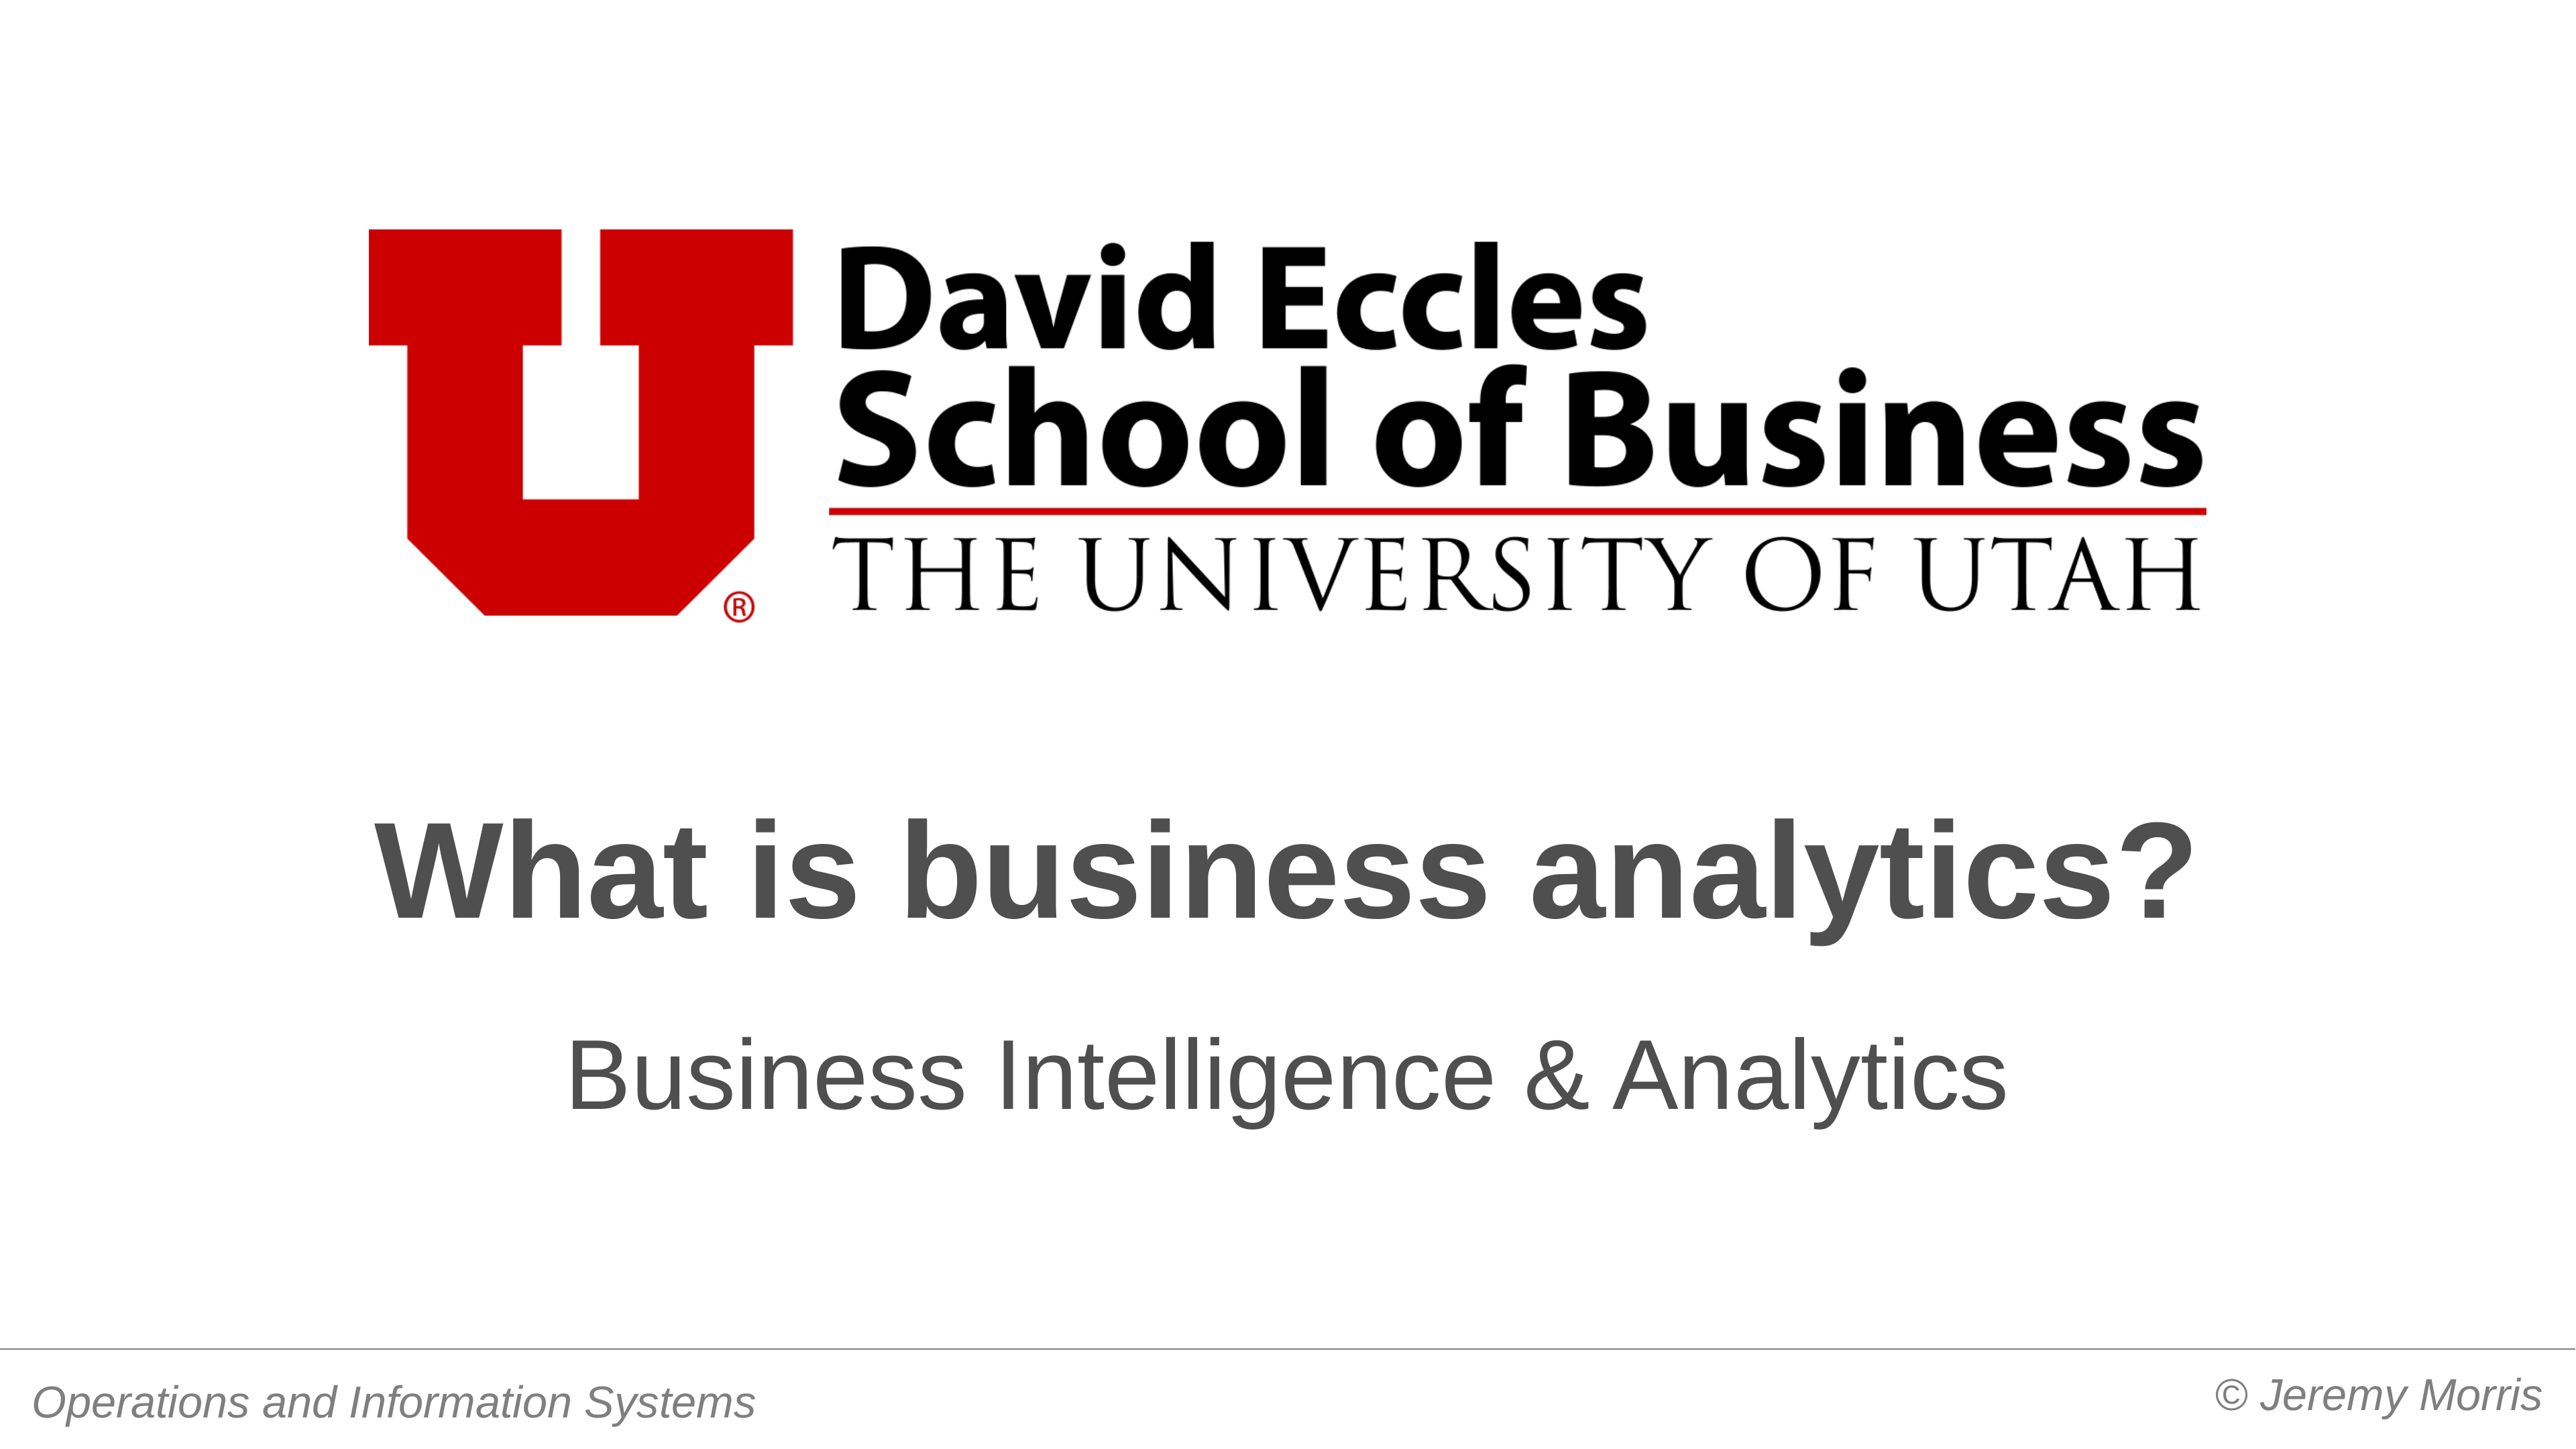

What is business analytics?
Business Intelligence & Analytics